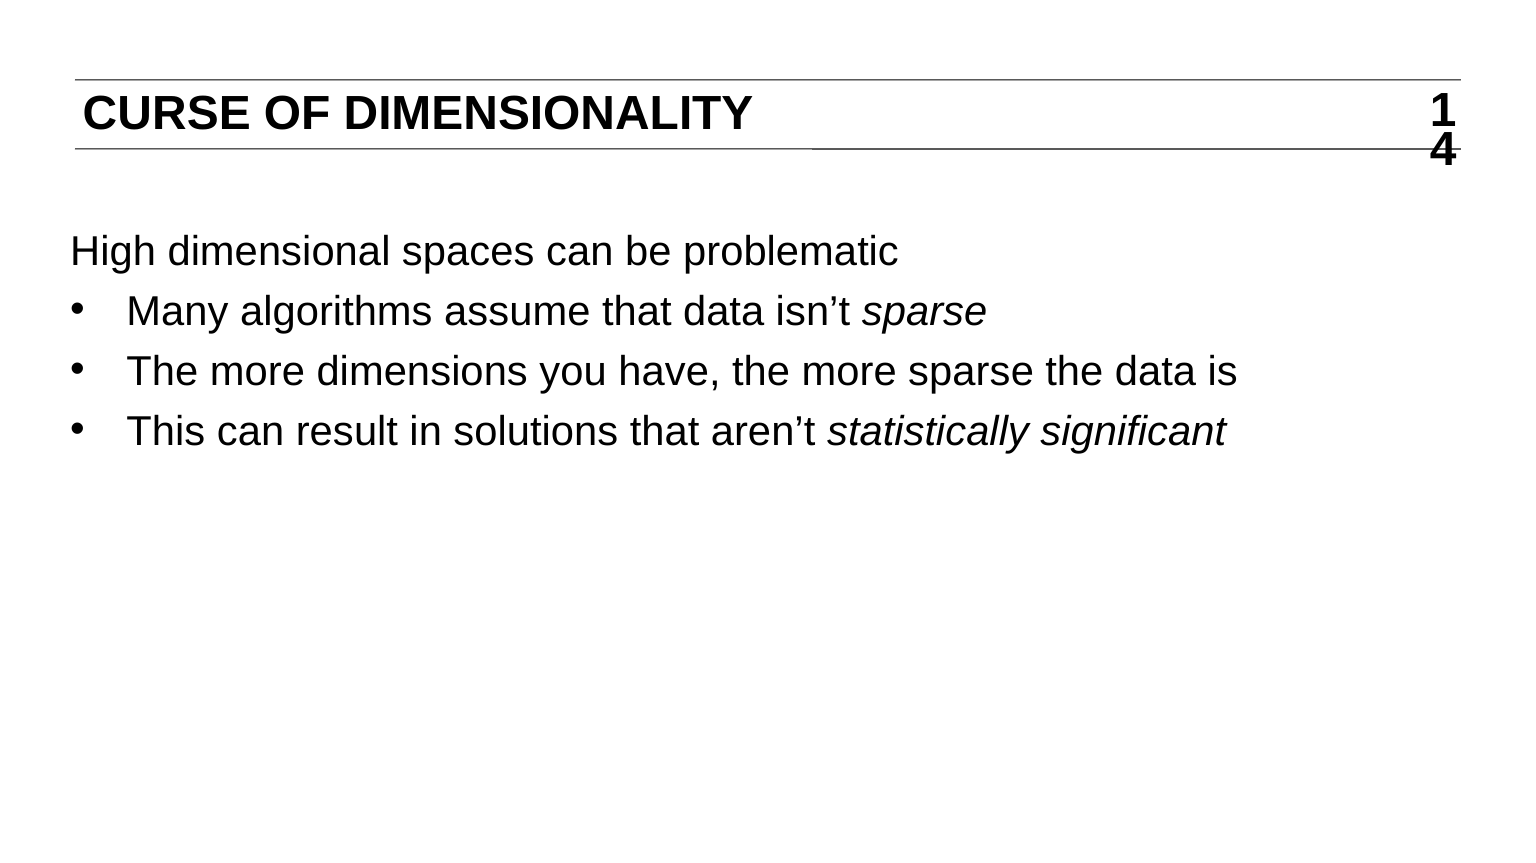

Curse of dimensionality
14
High dimensional spaces can be problematic
Many algorithms assume that data isn’t sparse
The more dimensions you have, the more sparse the data is
This can result in solutions that aren’t statistically significant